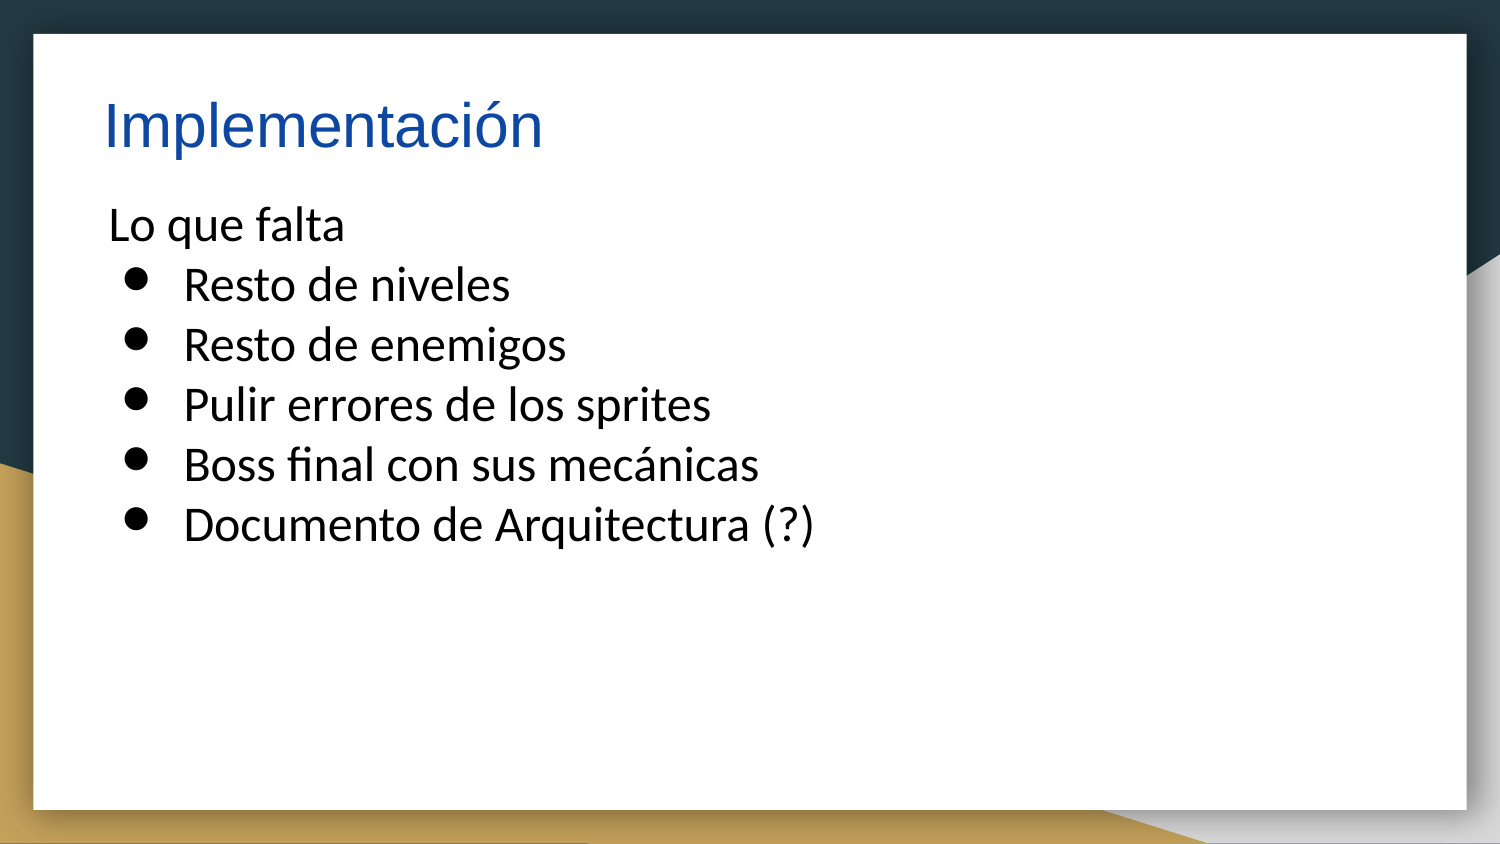

# Implementación
Lo que falta
Resto de niveles
Resto de enemigos
Pulir errores de los sprites
Boss final con sus mecánicas
Documento de Arquitectura (?)

01

02

Escribe aquí tu texto Escribe aquí tu texto Escribe aquí tu texto Escribe aquí tu texto Escribe aquí tu texto Escribe aquí tu texto Escribe aquí tu texto.
03
Escribe aquí tu texto Escribe aquí tu texto Escribe aquí tu texto Escribe aquí tu texto Escribe aquí tu texto Escribe aquí tu texto Escribe aquí tu texto.